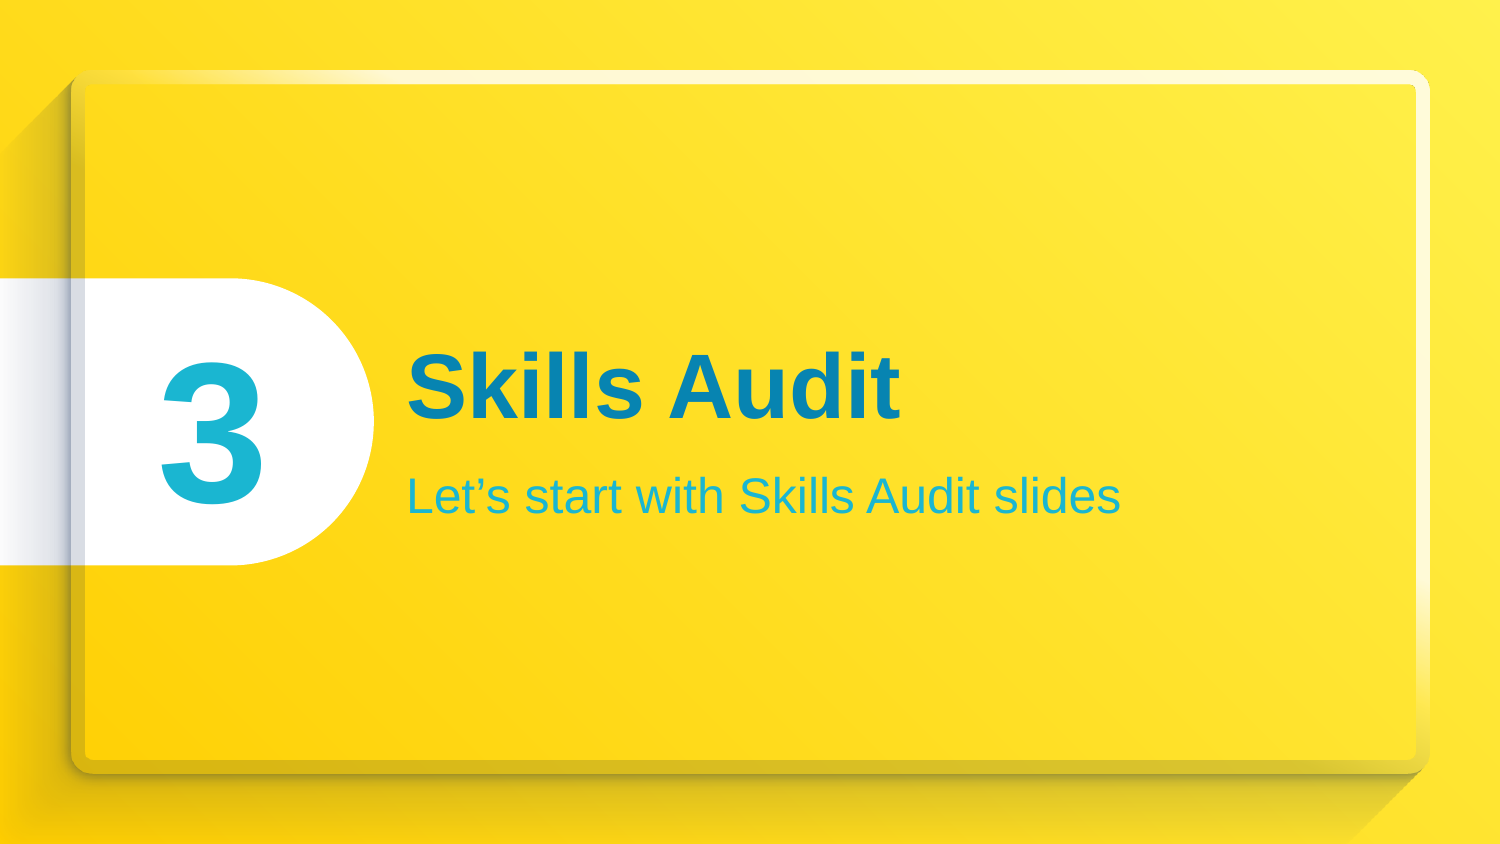

3
# Skills Audit
Let’s start with Skills Audit slides